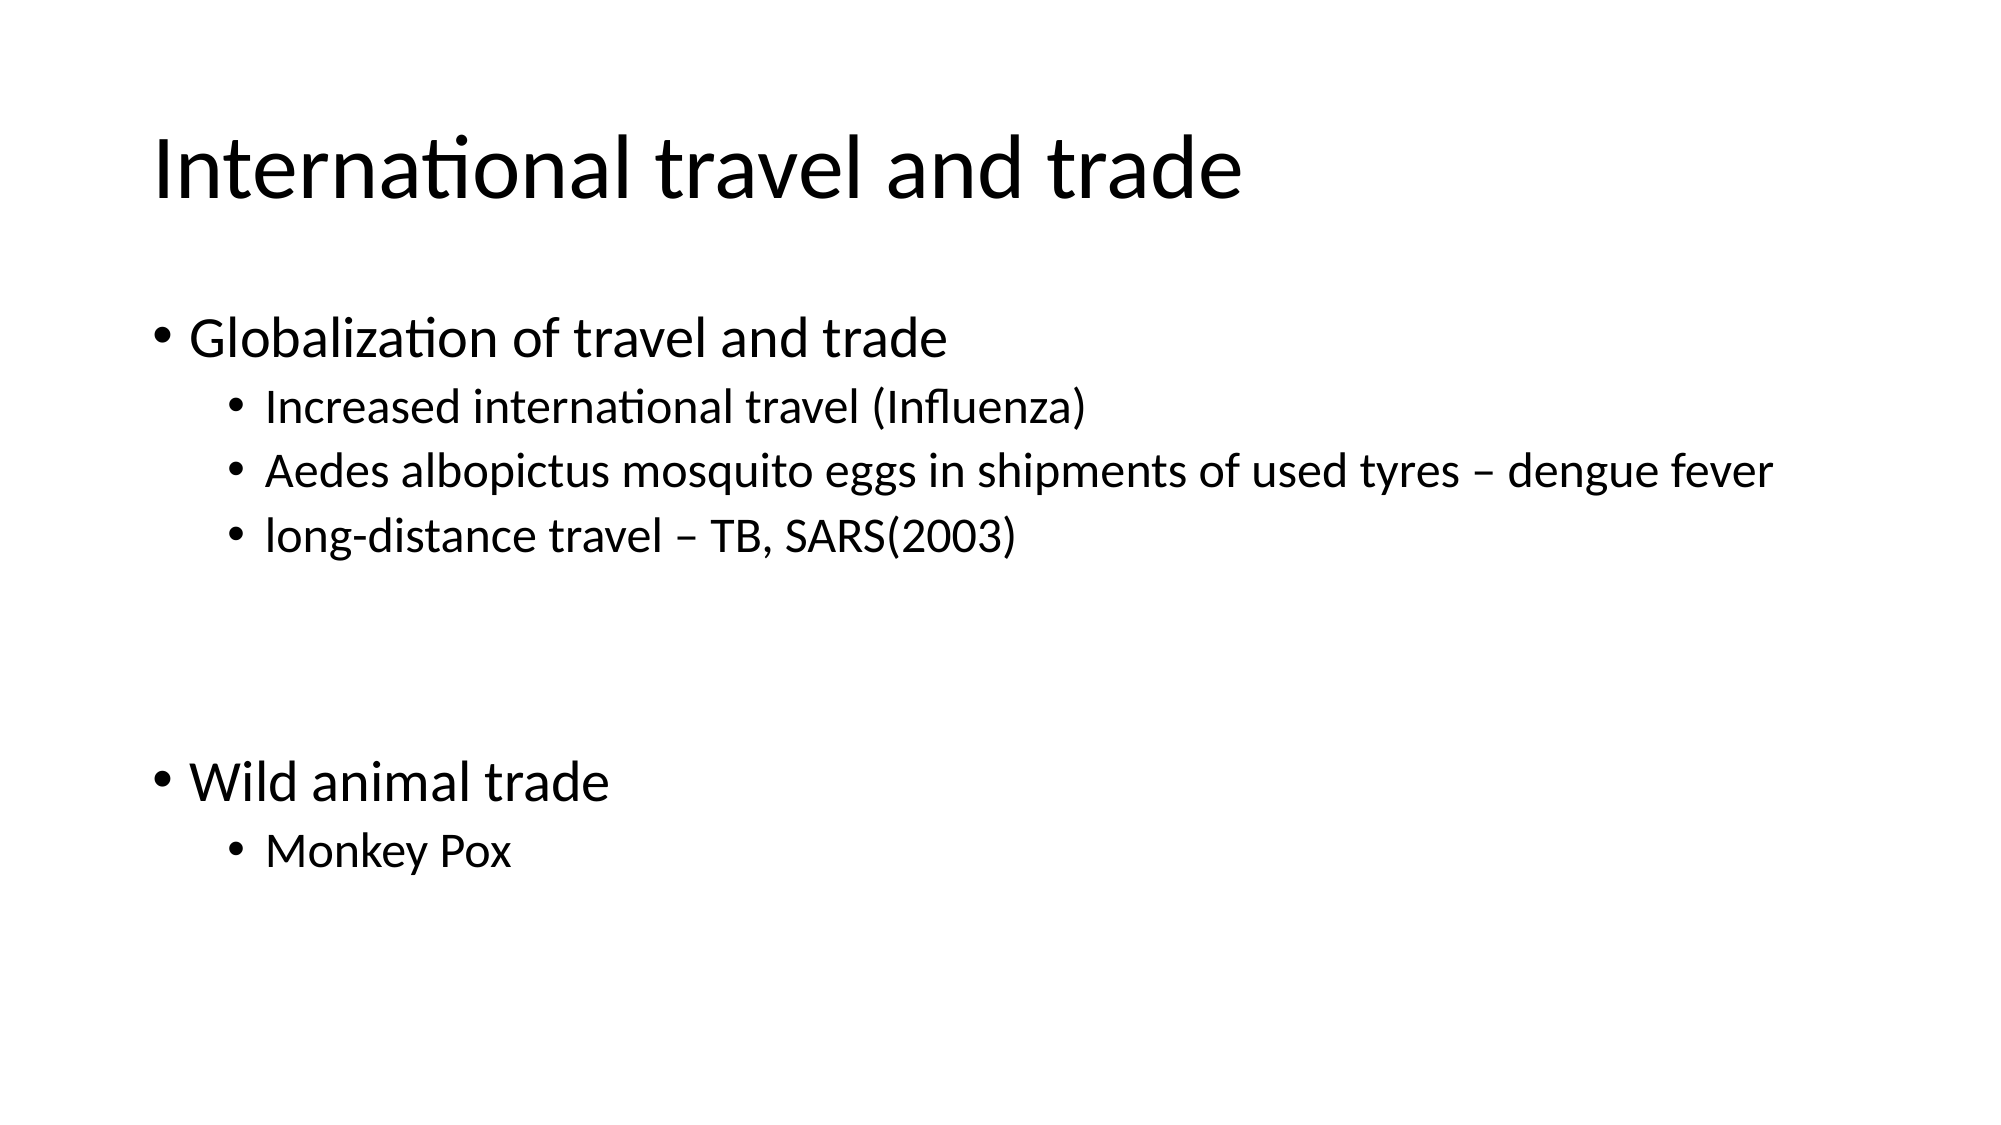

# International travel and trade
Globalization of travel and trade
Increased international travel (Influenza)
Aedes albopictus mosquito eggs in shipments of used tyres – dengue fever
long-distance travel – TB, SARS(2003)

Wild animal trade
Monkey Pox